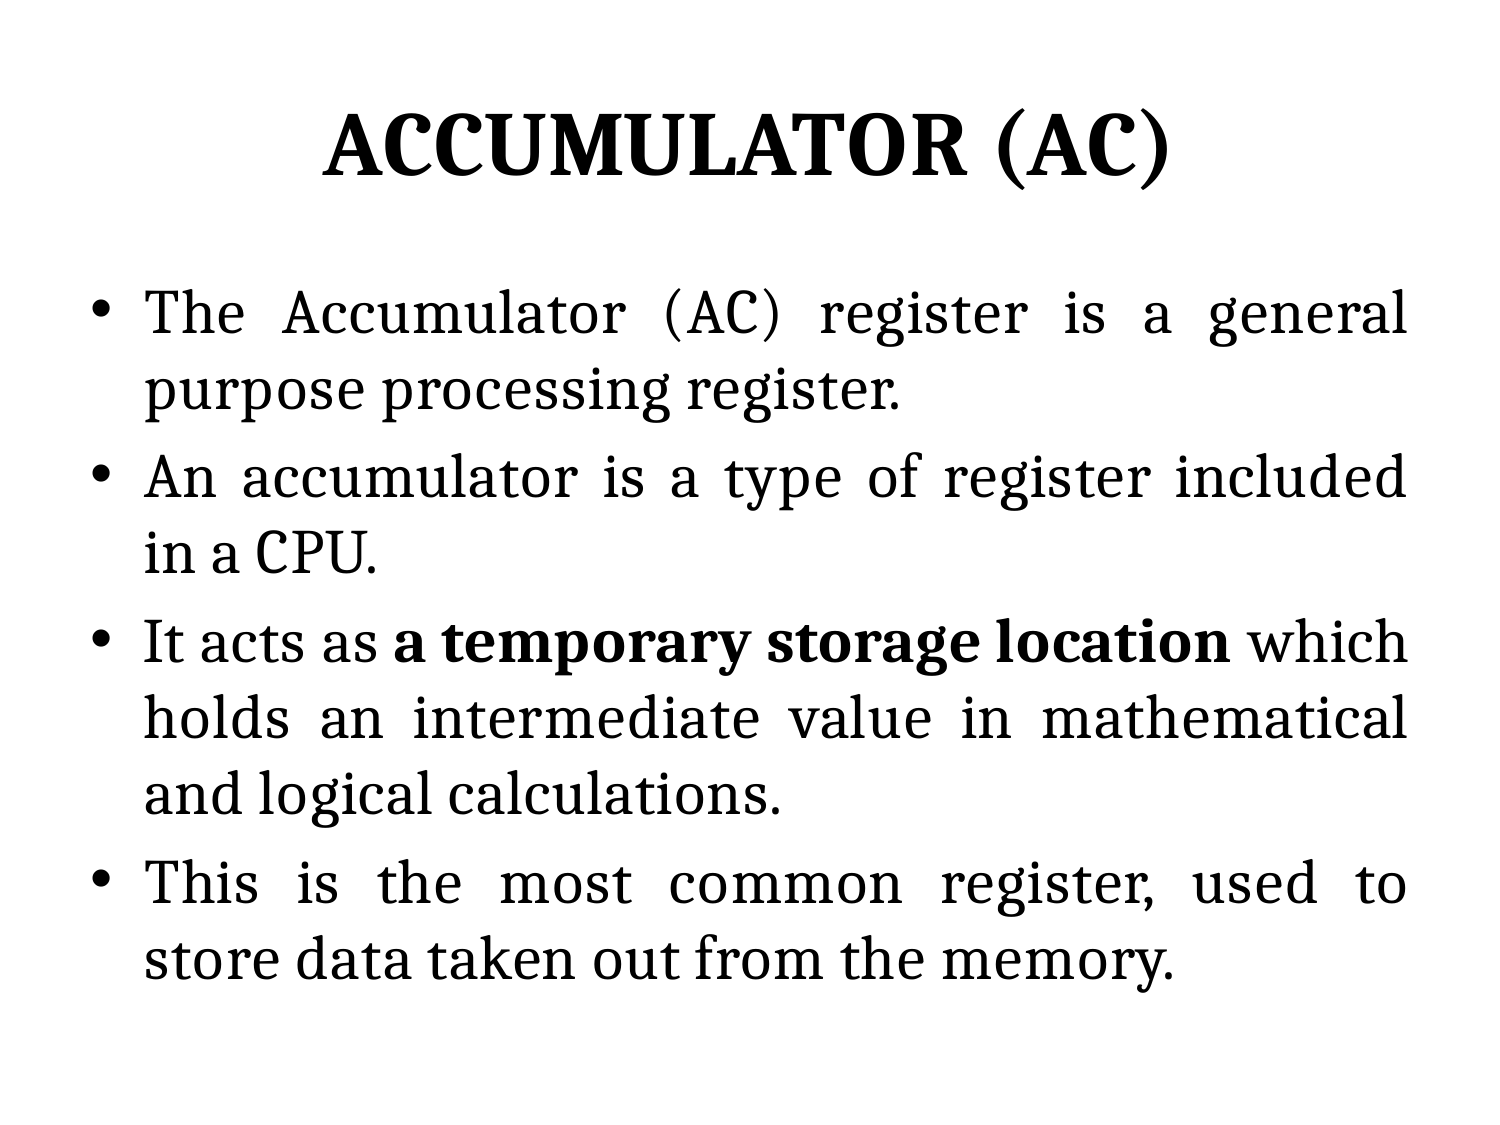

# ACCUMULATOR (AC)
The Accumulator (AC) register is a general purpose processing register.
An accumulator is a type of register included in a CPU.
It acts as a temporary storage location which holds an intermediate value in mathematical and logical calculations.
This is the most common register, used to store data taken out from the memory.